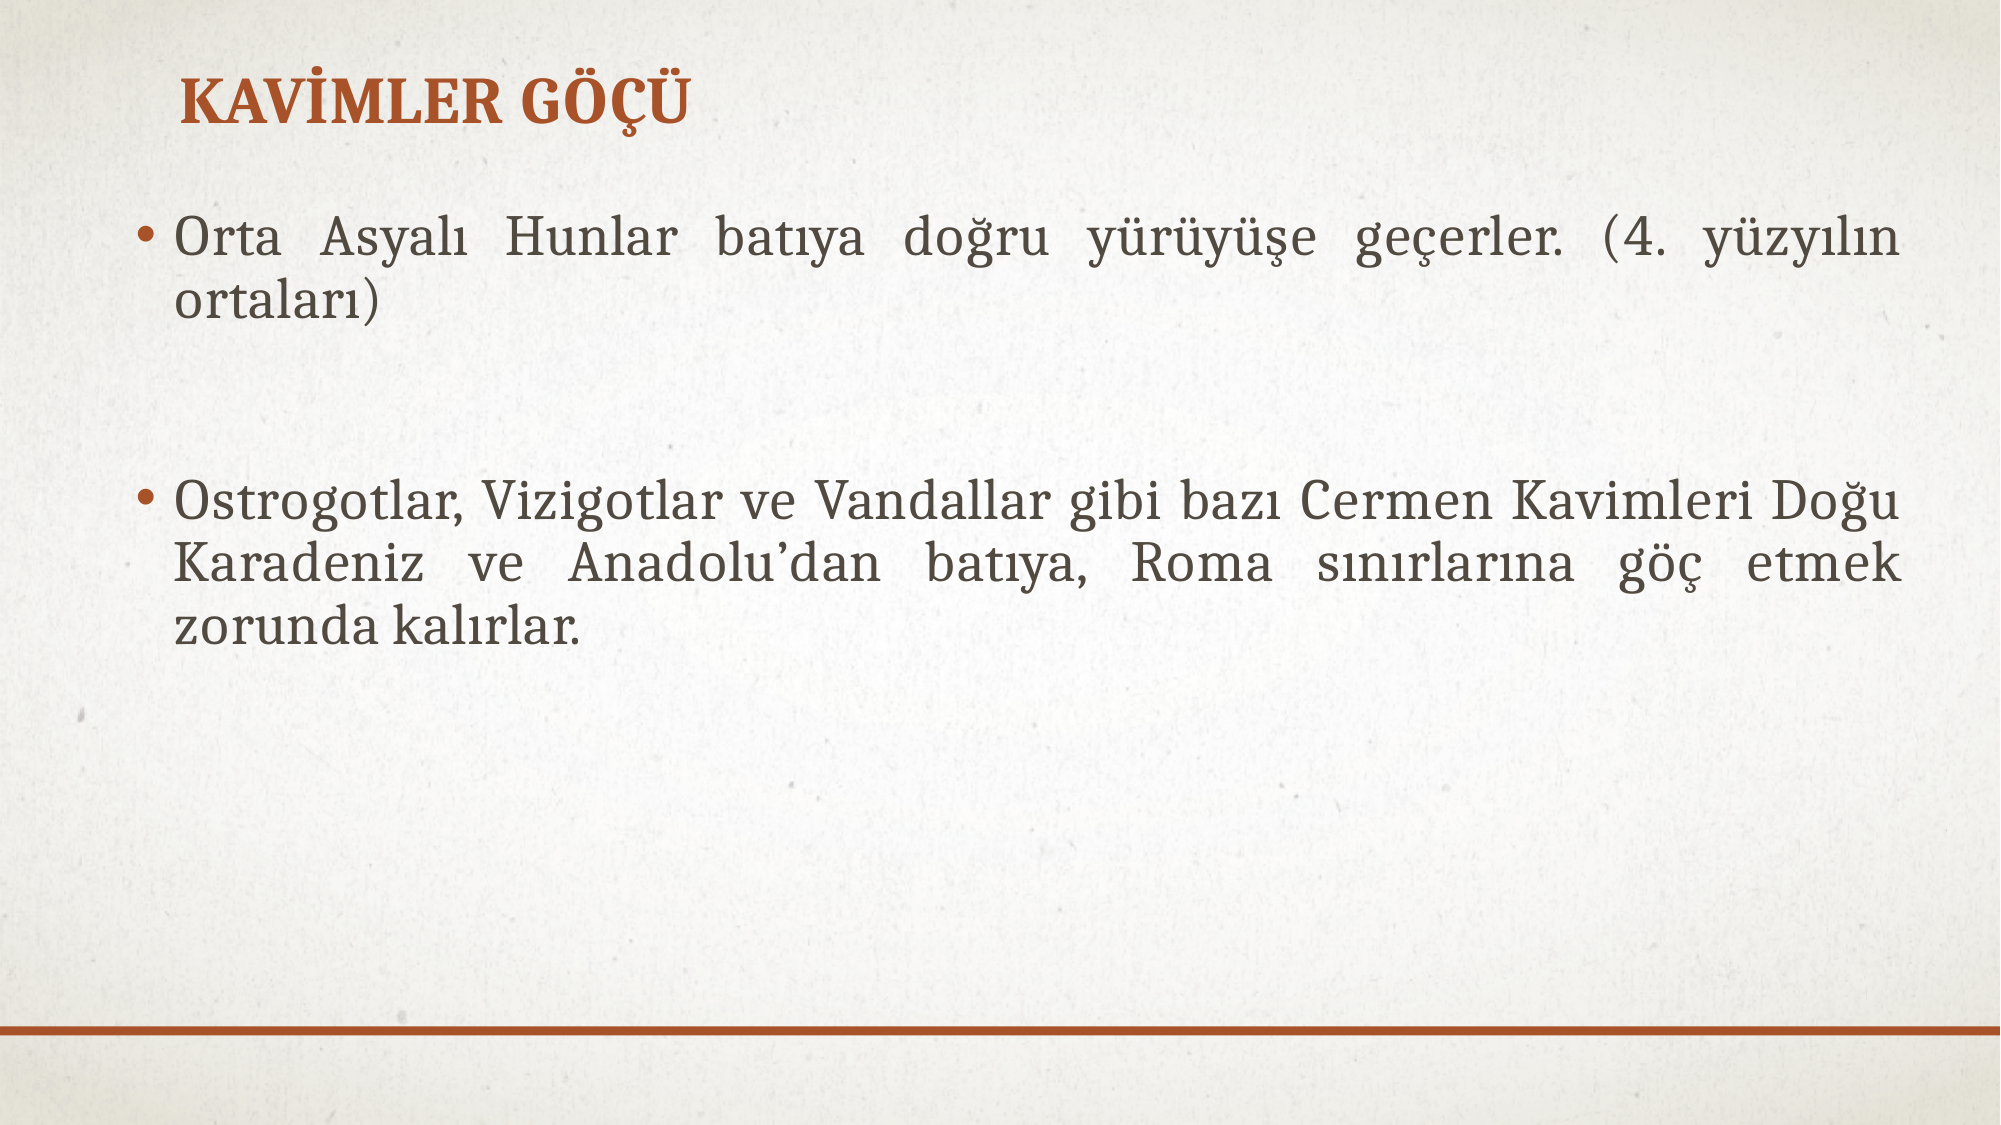

# Kavimler Göçü
Orta Asyalı Hunlar batıya doğru yürüyüşe geçerler. (4. yüzyılın ortaları)

Ostrogotlar, Vizigotlar ve Vandallar gibi bazı Cermen Kavimleri Doğu Karadeniz ve Anadolu’dan batıya, Roma sınırlarına göç etmek zorunda kalırlar.